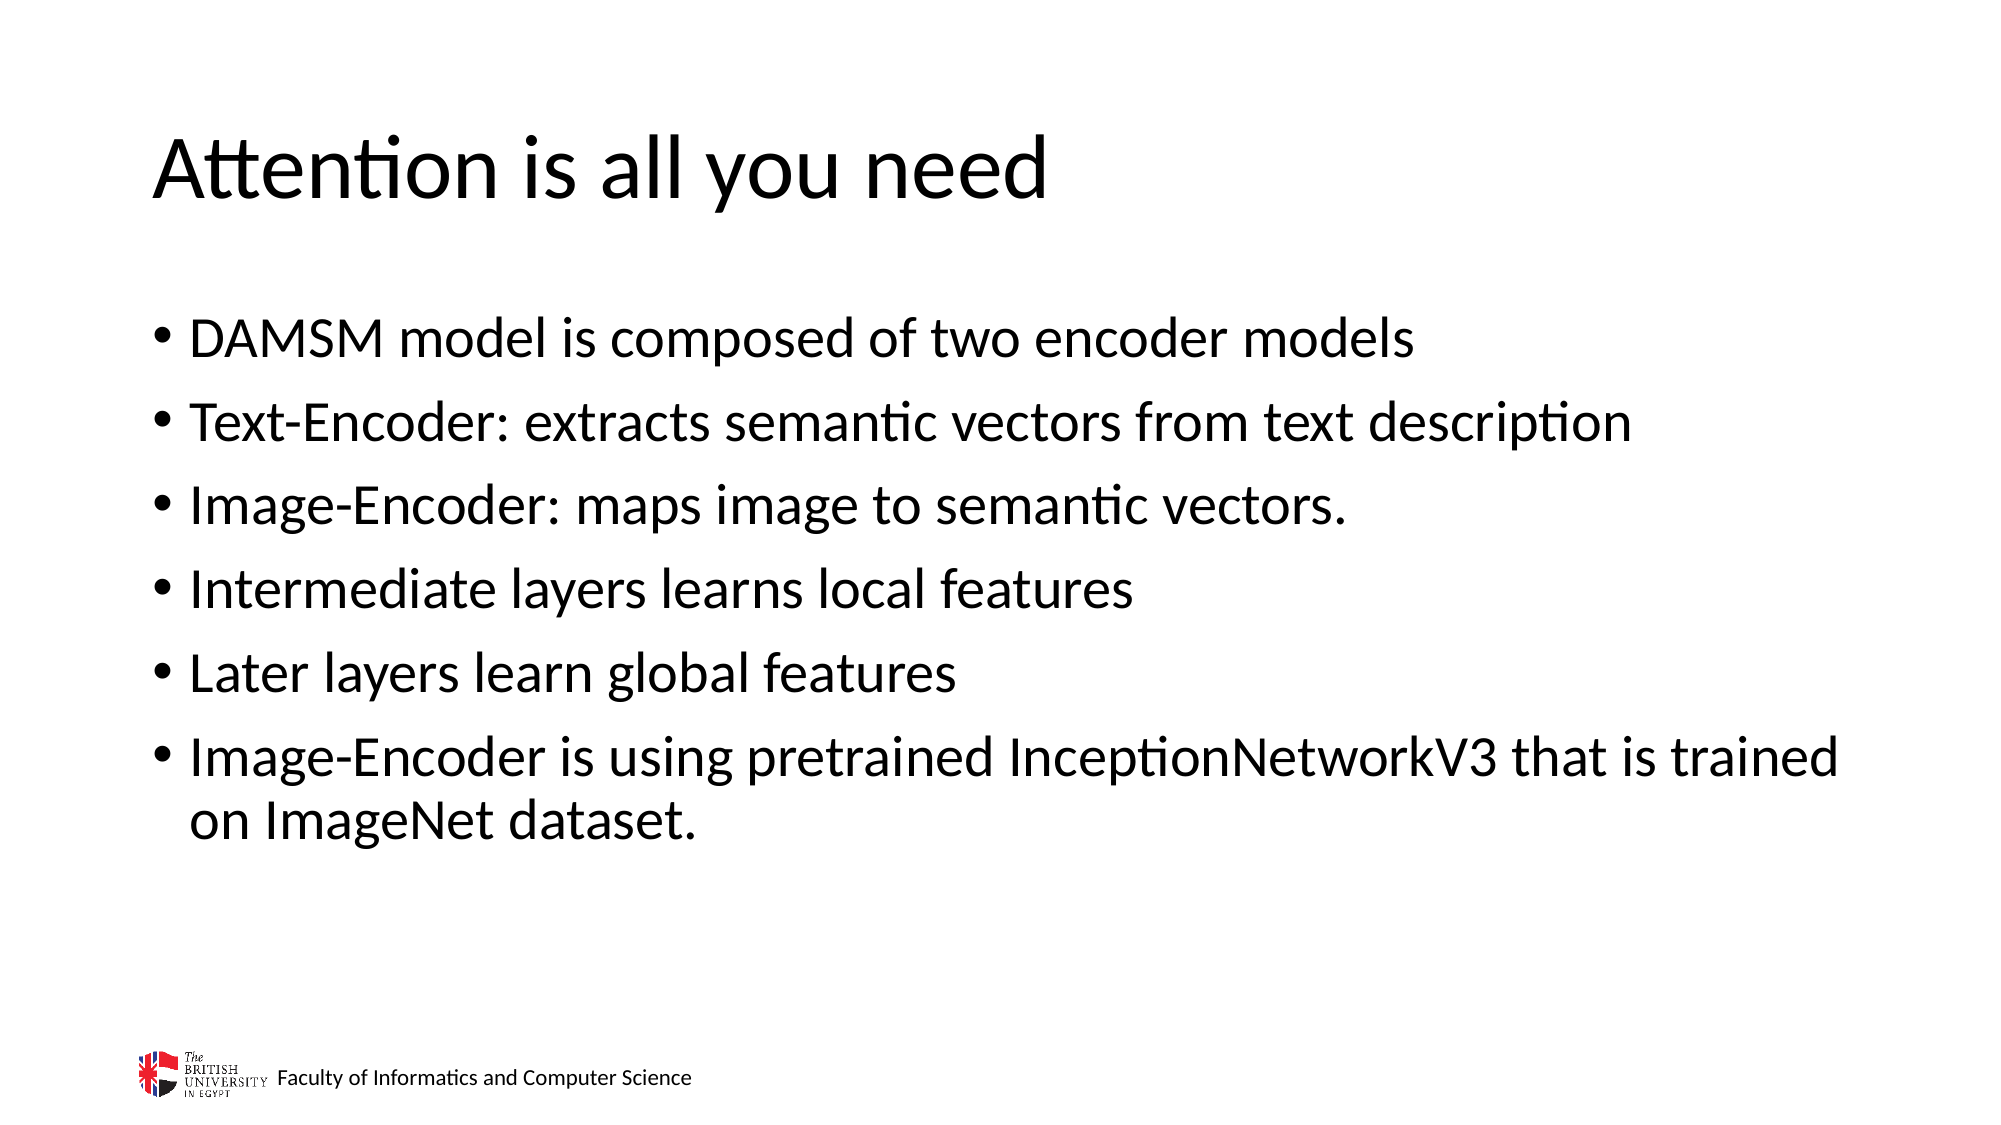

# Attention is all you need
DAMSM model is composed of two encoder models
Text-Encoder: extracts semantic vectors from text description
Image-Encoder: maps image to semantic vectors.
Intermediate layers learns local features
Later layers learn global features
Image-Encoder is using pretrained InceptionNetworkV3 that is trained on ImageNet dataset.